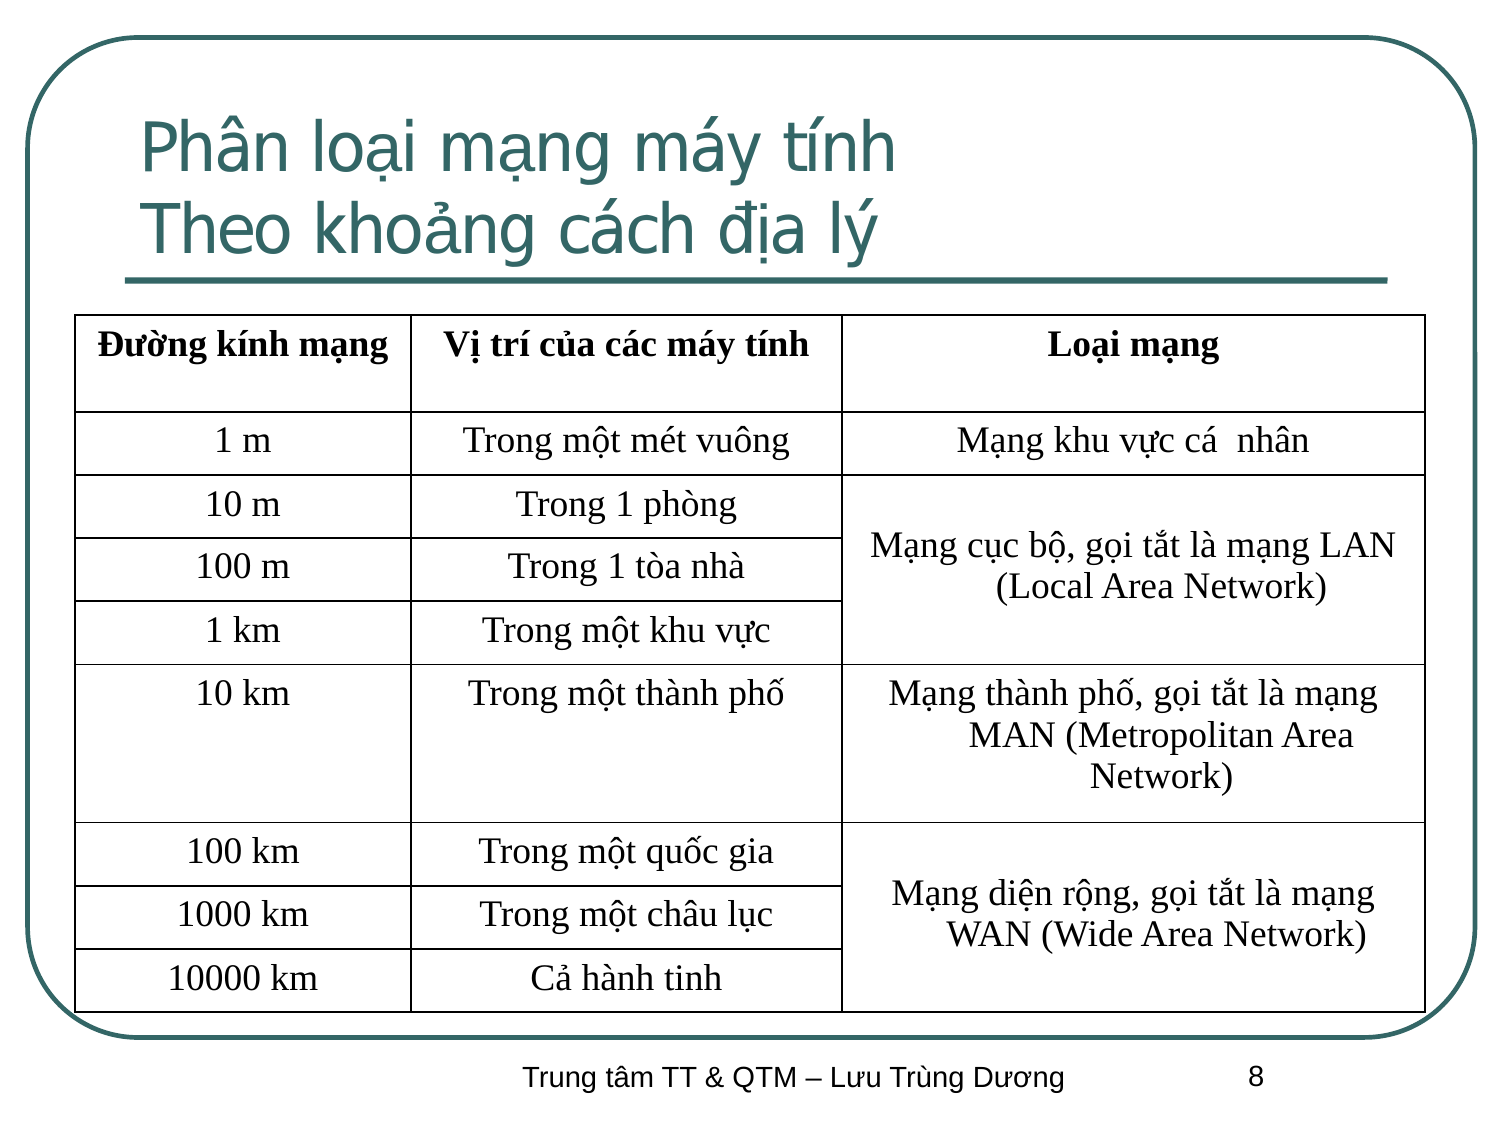

# Phân loại mạng máy tính Theo khoảng cách địa lý
| Đường kính mạng | Vị trí của các máy tính | Loại mạng |
| --- | --- | --- |
| 1 m | Trong một mét vuông | Mạng khu vực cá nhân |
| 10 m | Trong 1 phòng | Mạng cục bộ, gọi tắt là mạng LAN (Local Area Network) |
| 100 m | Trong 1 tòa nhà |  |
| 1 km | Trong một khu vực |  |
| 10 km | Trong một thành phố | Mạng thành phố, gọi tắt là mạng MAN (Metropolitan Area Network) |
| 100 km | Trong một quốc gia | Mạng diện rộng, gọi tắt là mạng WAN (Wide Area Network) |
| 1000 km | Trong một châu lục |  |
| 10000 km | Cả hành tinh |  |
8
Trung tâm TT & QTM – Lưu Trùng Dương